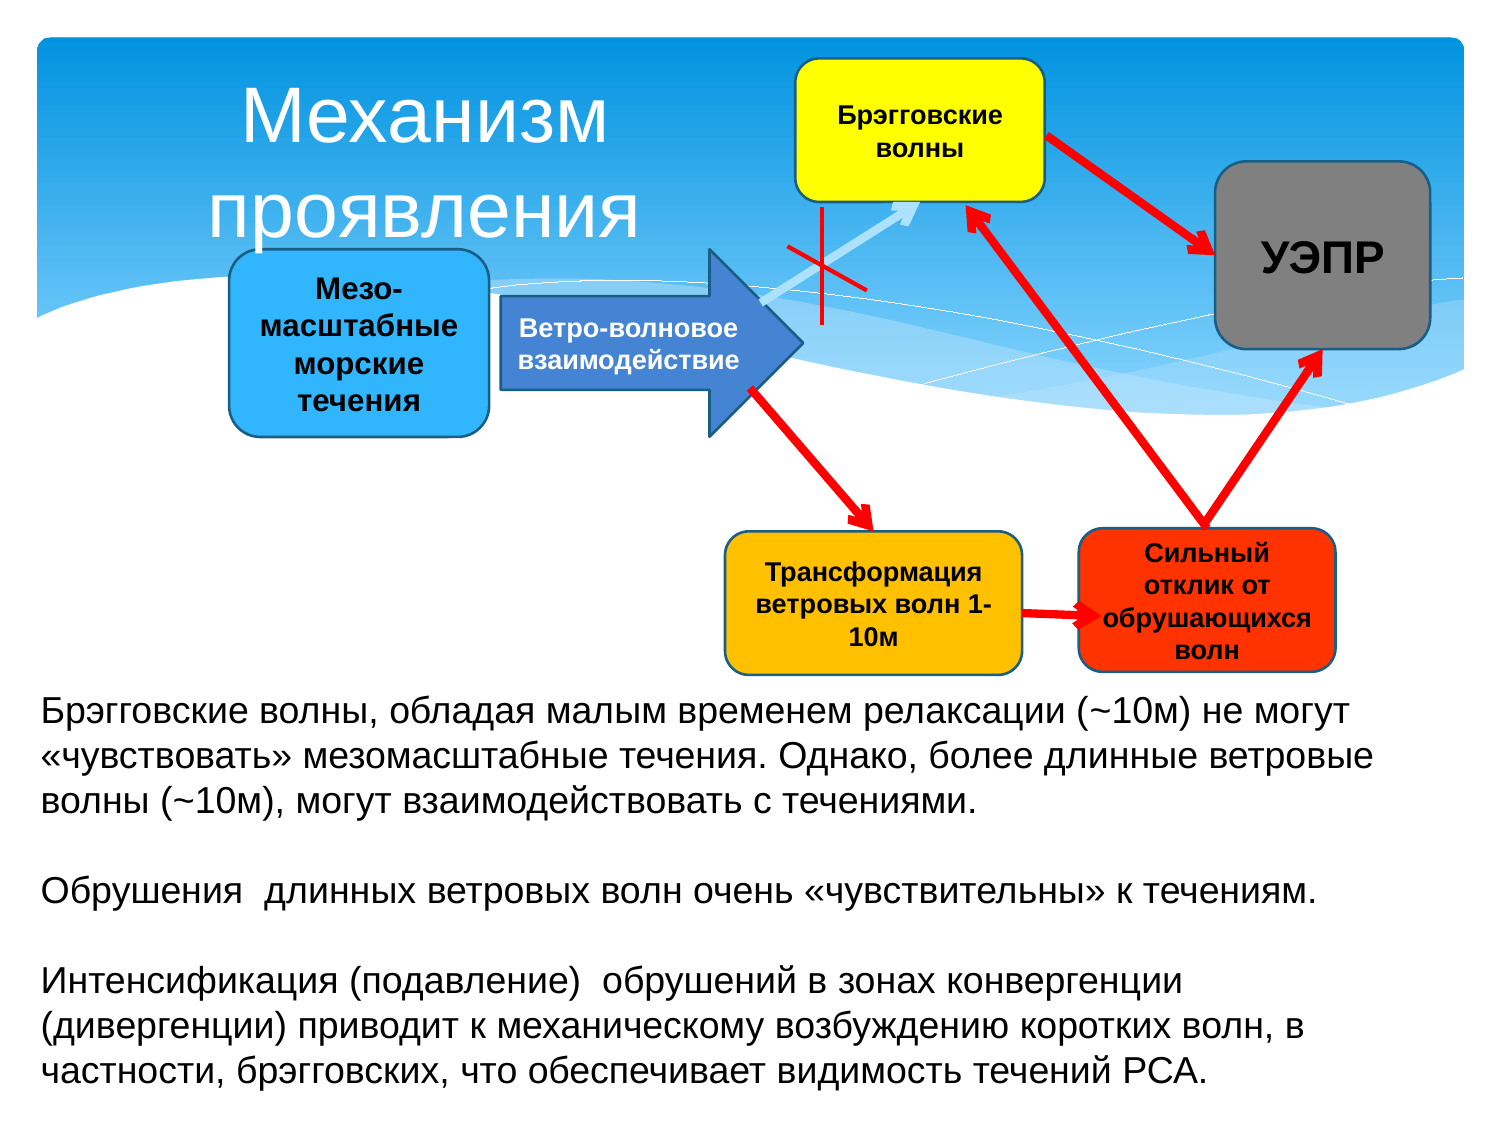

# Механизм проявления
Брэгговские волны
УЭПР
Мезо-масштабные морские
течения
Ветро-волновое взаимодействие
Сильный отклик от обрушающихся волн
Трансформация ветровых волн 1-10м
Брэгговские волны, обладая малым временем релаксации (~10м) не могут «чувствовать» мезомасштабные течения. Однако, более длинные ветровые волны (~10м), могут взаимодействовать с течениями.

Обрушения  длинных ветровых волн очень «чувствительны» к течениям.

Интенсификация (подавление)  обрушений в зонах конвергенции (дивергенции) приводит к механическому возбуждению коротких волн, в частности, брэгговских, что обеспечивает видимость течений РСА.